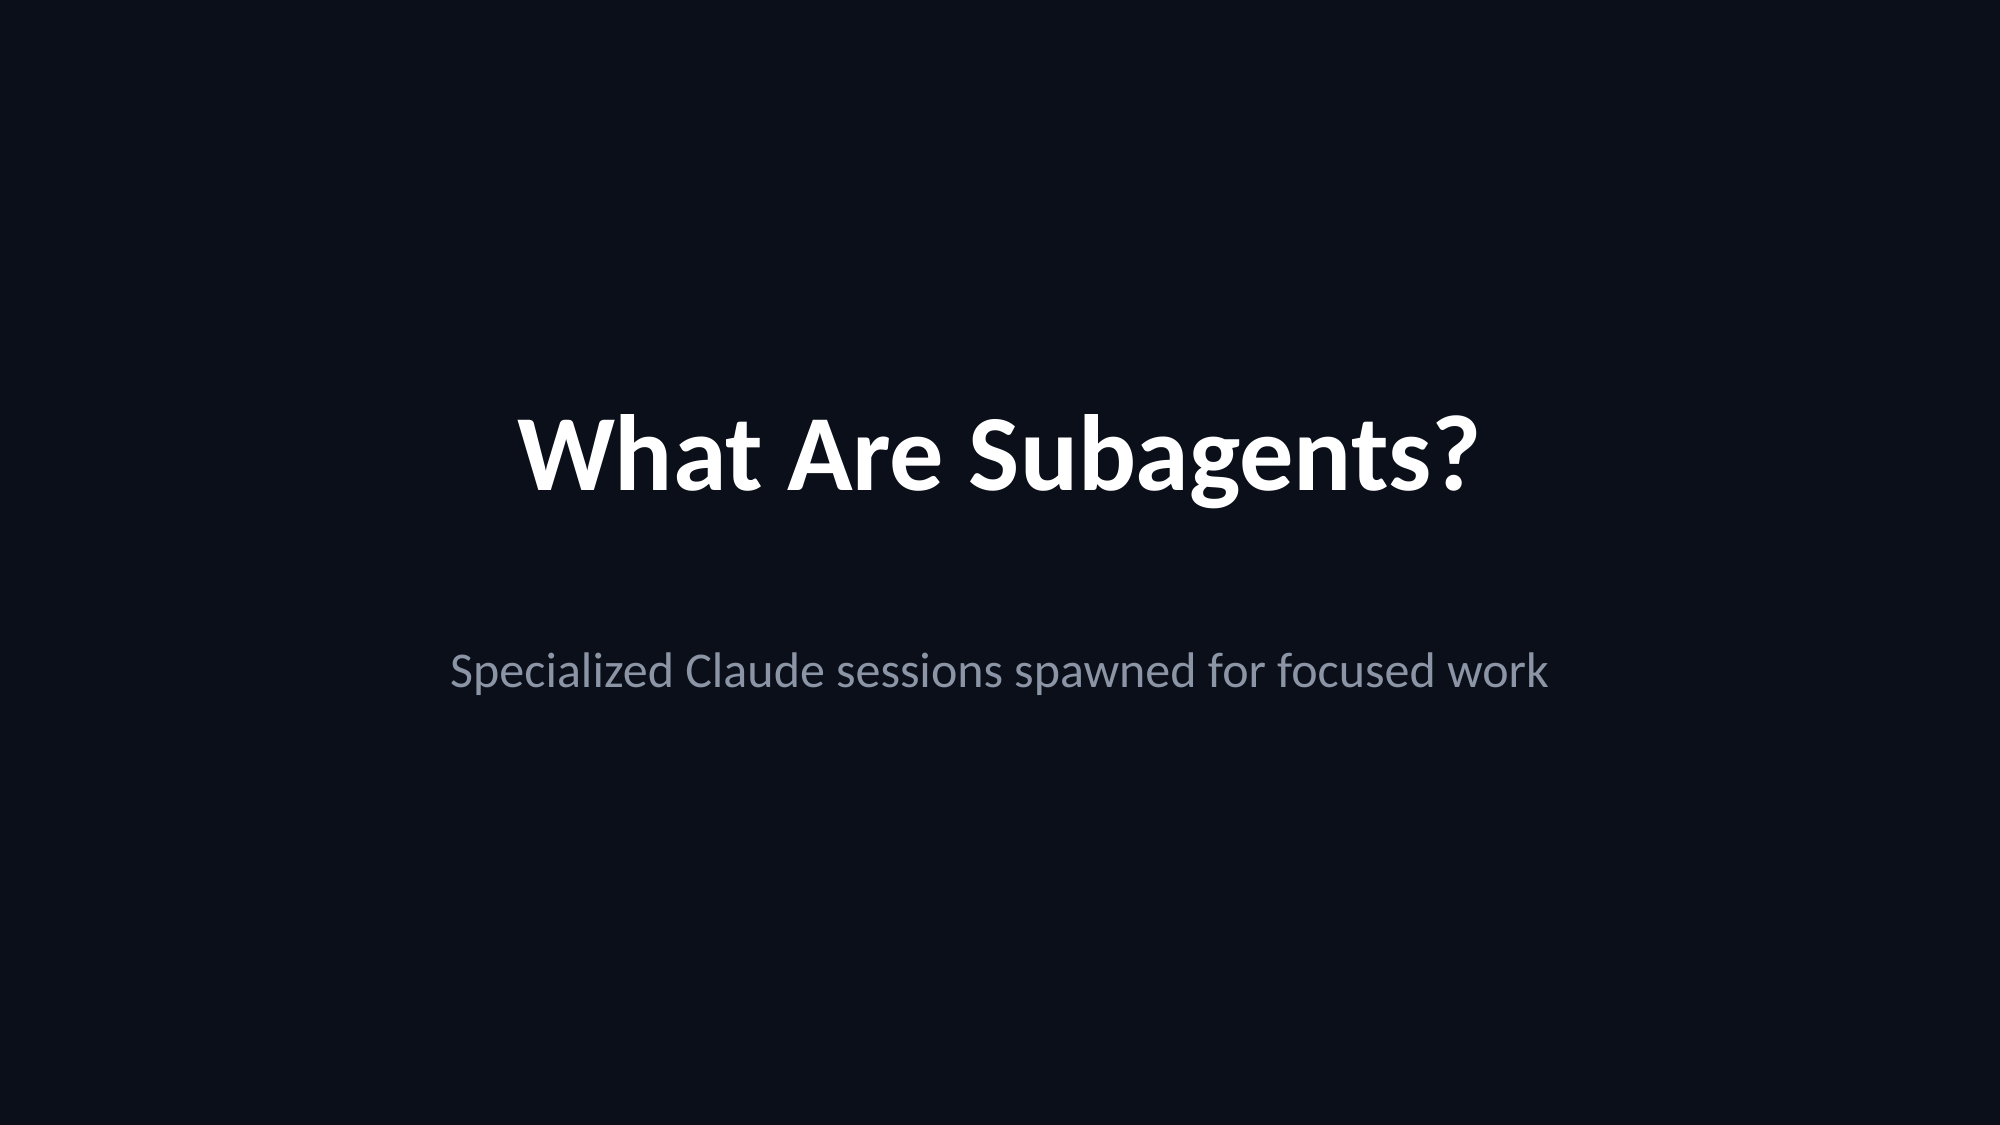

What Are Subagents?
Specialized Claude sessions spawned for focused work